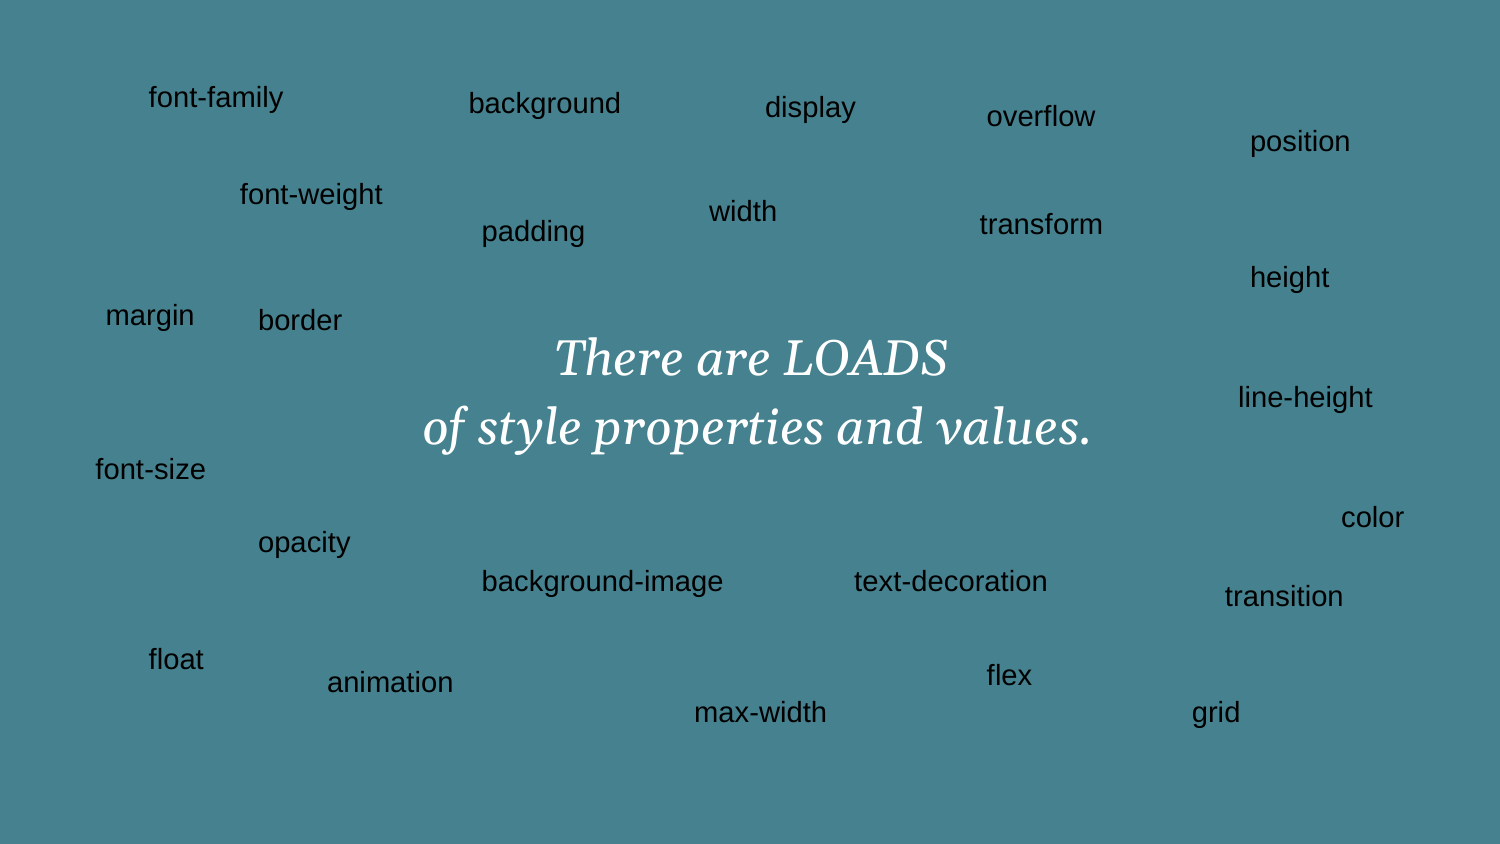

font-family
background
display
overflow
# There are LOADS of style properties and values.

position
font-weight
width
transform
padding
height
margin
border
line-height
font-size
color
opacity
background-image
text-decoration
transition
float
flex
animation
max-width
grid